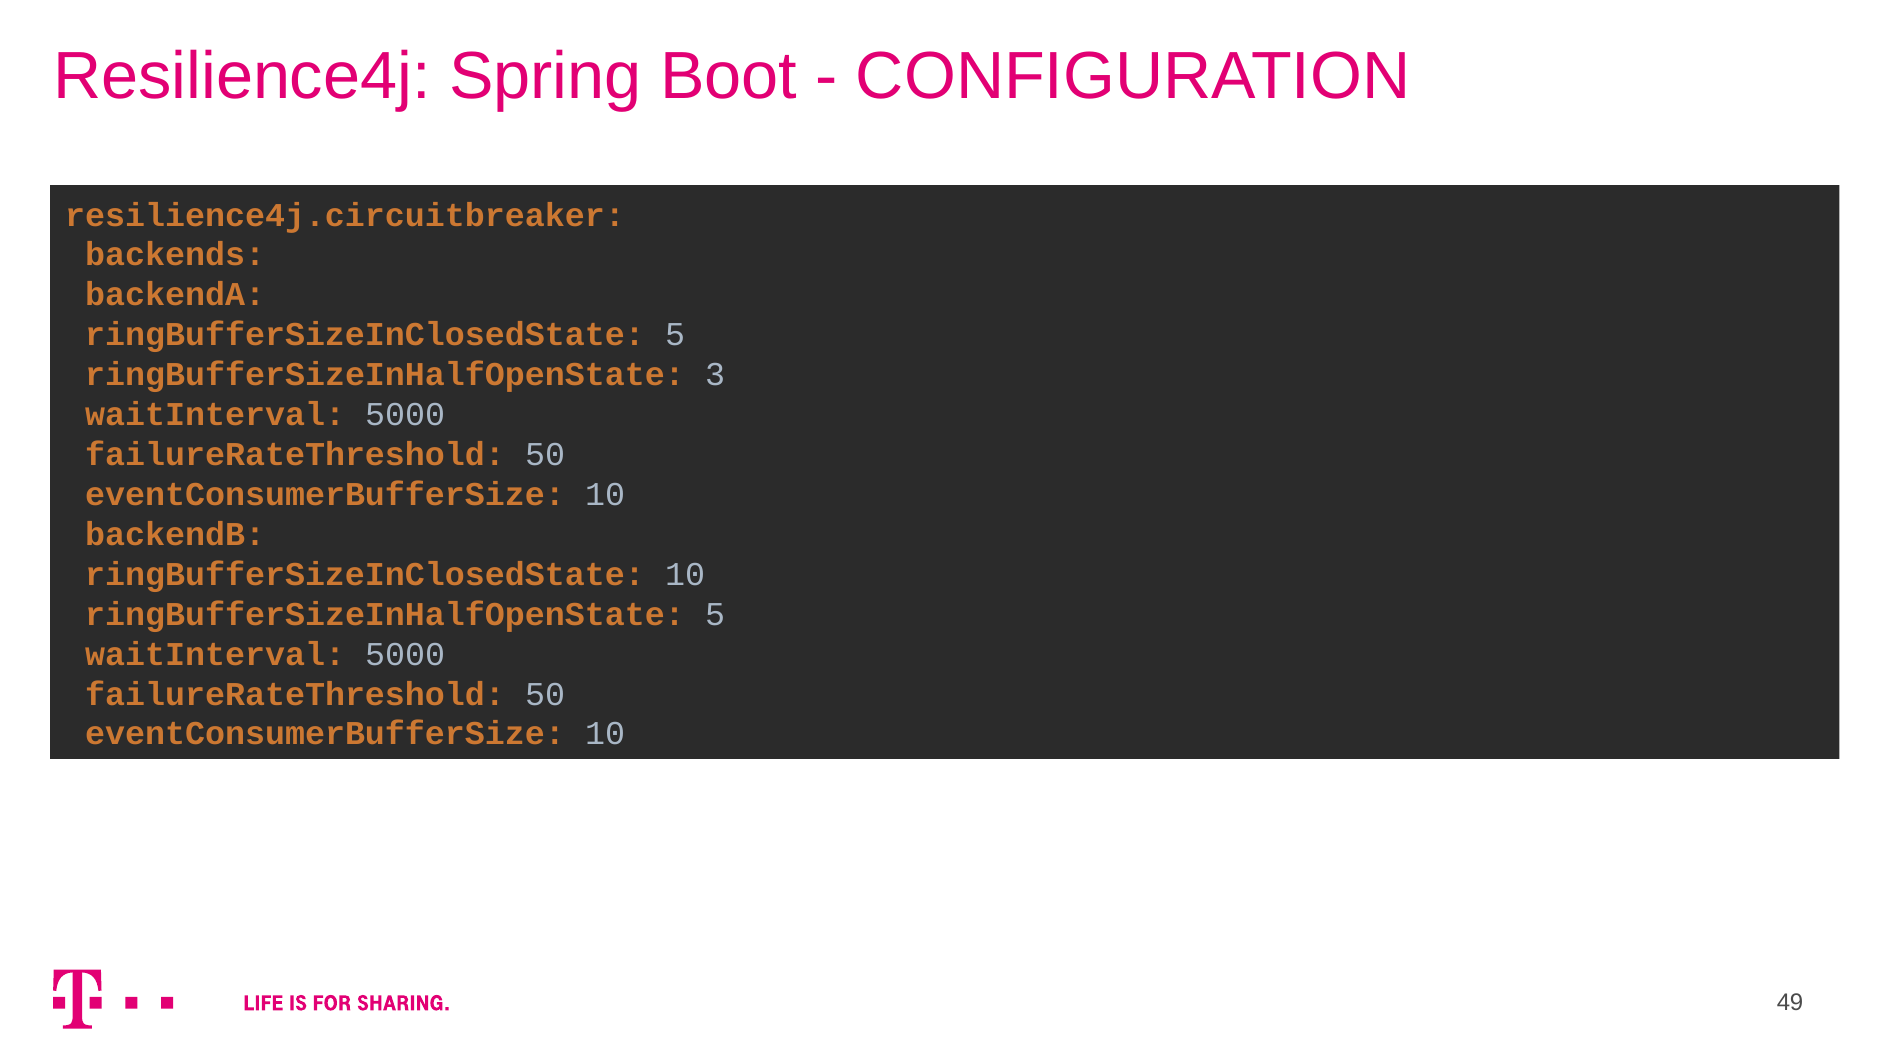

# Resilience4j: Spring Boot - CONFIGURATION
resilience4j.circuitbreaker:
 backends:
 backendA:
 ringBufferSizeInClosedState: 5
 ringBufferSizeInHalfOpenState: 3
 waitInterval: 5000
 failureRateThreshold: 50
 eventConsumerBufferSize: 10
 backendB:
 ringBufferSizeInClosedState: 10
 ringBufferSizeInHalfOpenState: 5
 waitInterval: 5000
 failureRateThreshold: 50
 eventConsumerBufferSize: 10
49